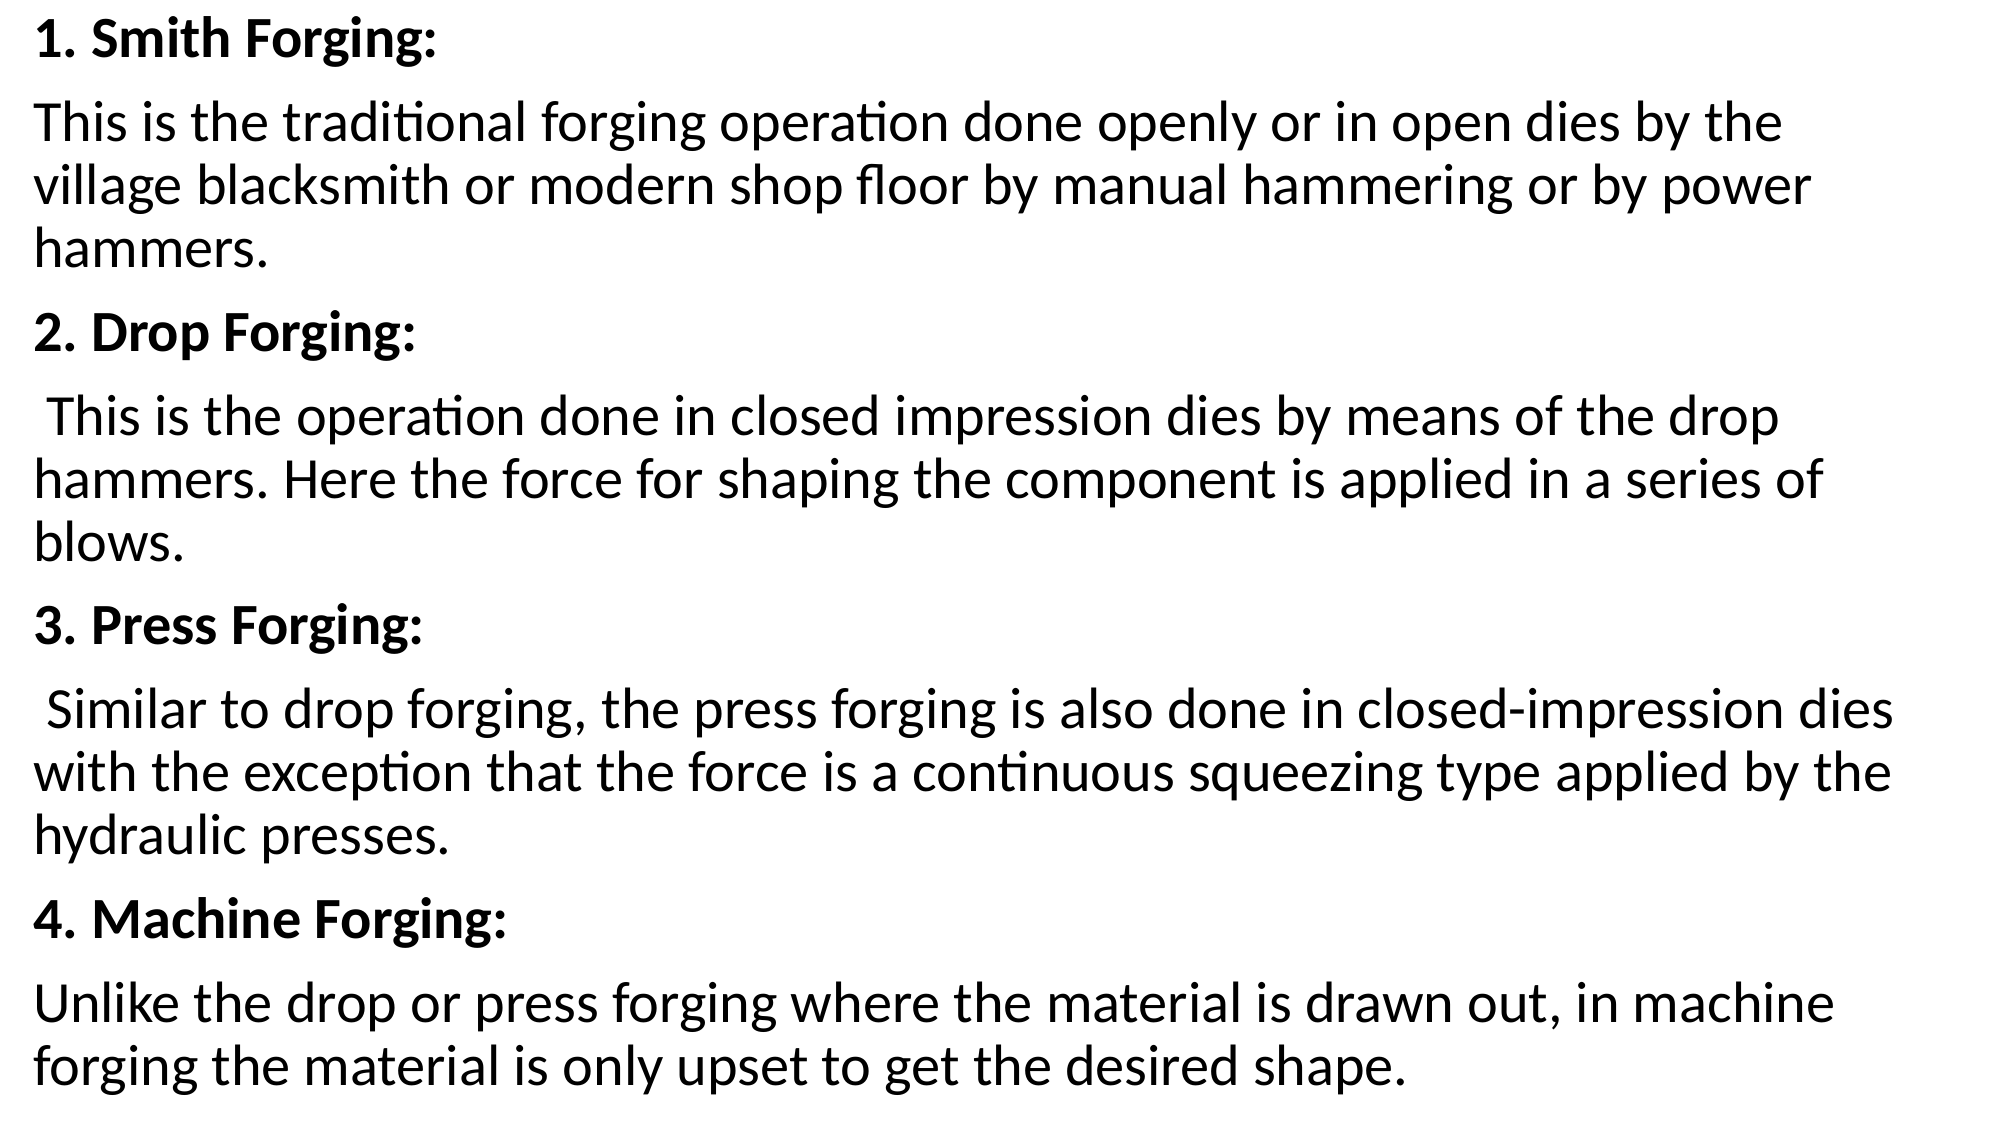

1. Smith Forging:
This is the traditional forging operation done openly or in open dies by the village blacksmith or modern shop floor by manual hammering or by power hammers.
2. Drop Forging:
 This is the operation done in closed impression dies by means of the drop hammers. Here the force for shaping the component is applied in a series of blows.
3. Press Forging:
 Similar to drop forging, the press forging is also done in closed-impression dies with the exception that the force is a continuous squeezing type applied by the hydraulic presses.
4. Machine Forging:
Unlike the drop or press forging where the material is drawn out, in machine forging the material is only upset to get the desired shape.